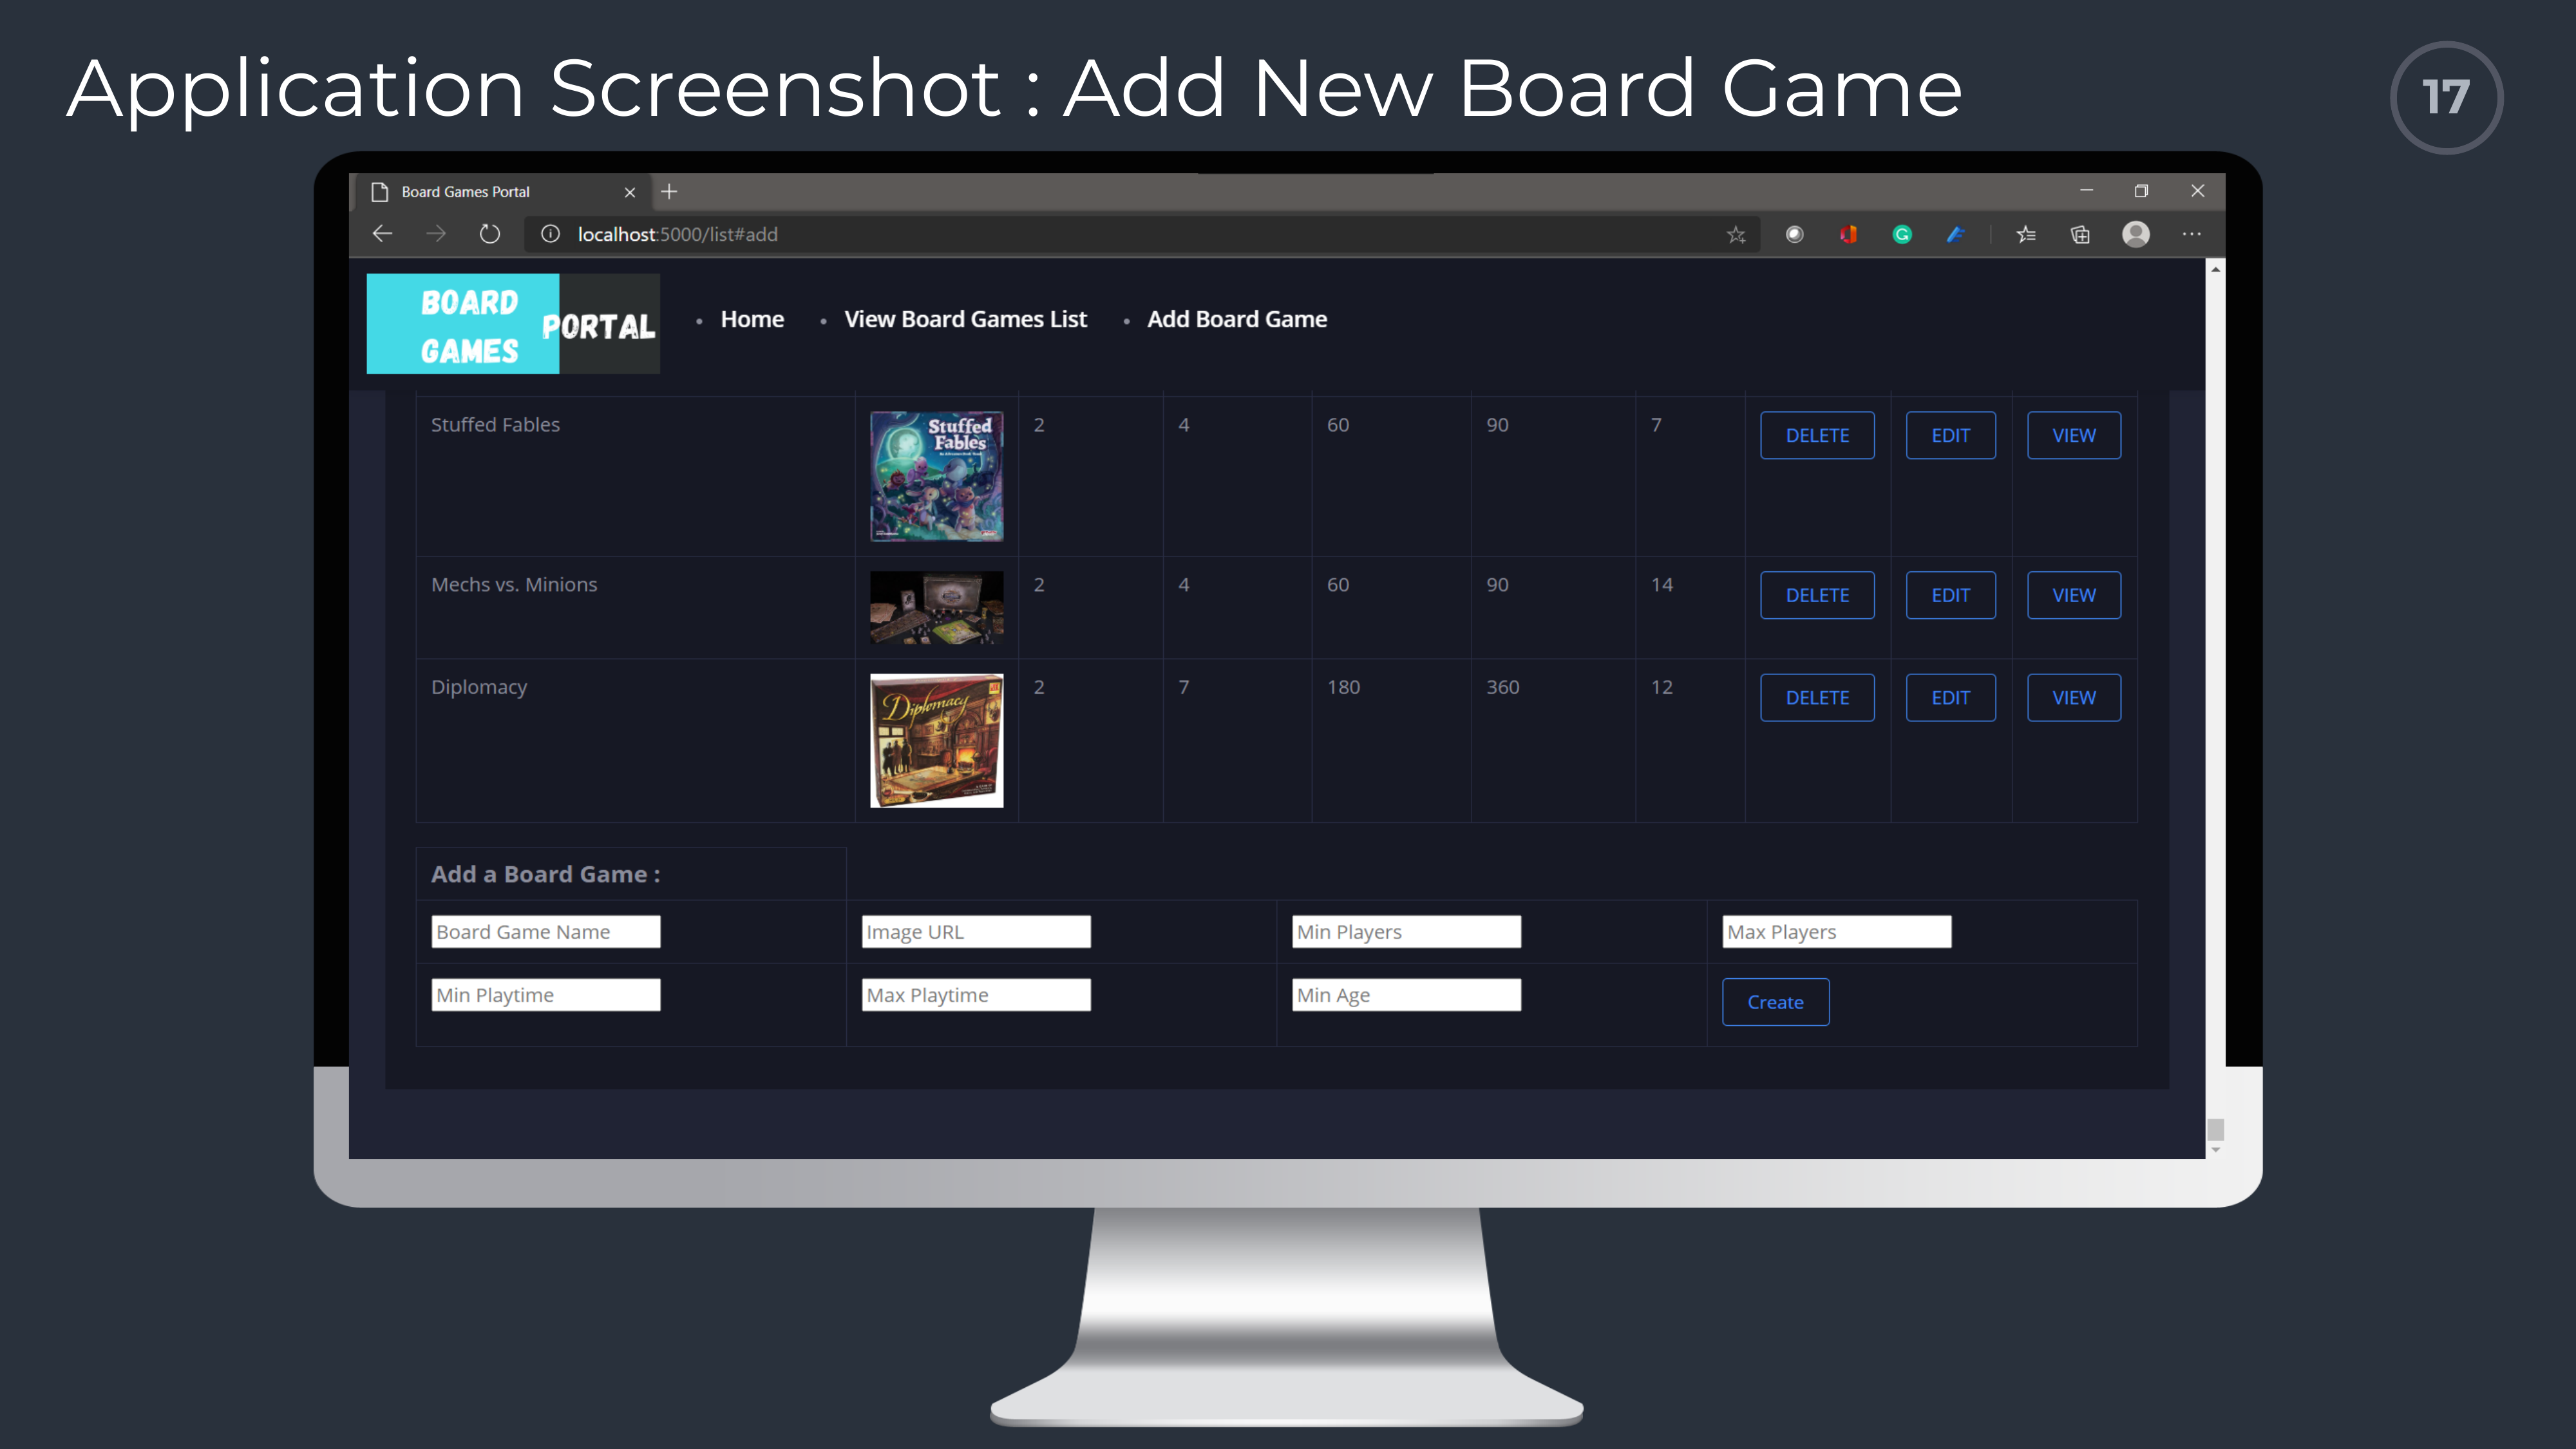

Application Screenshot : Add New Board Game
17